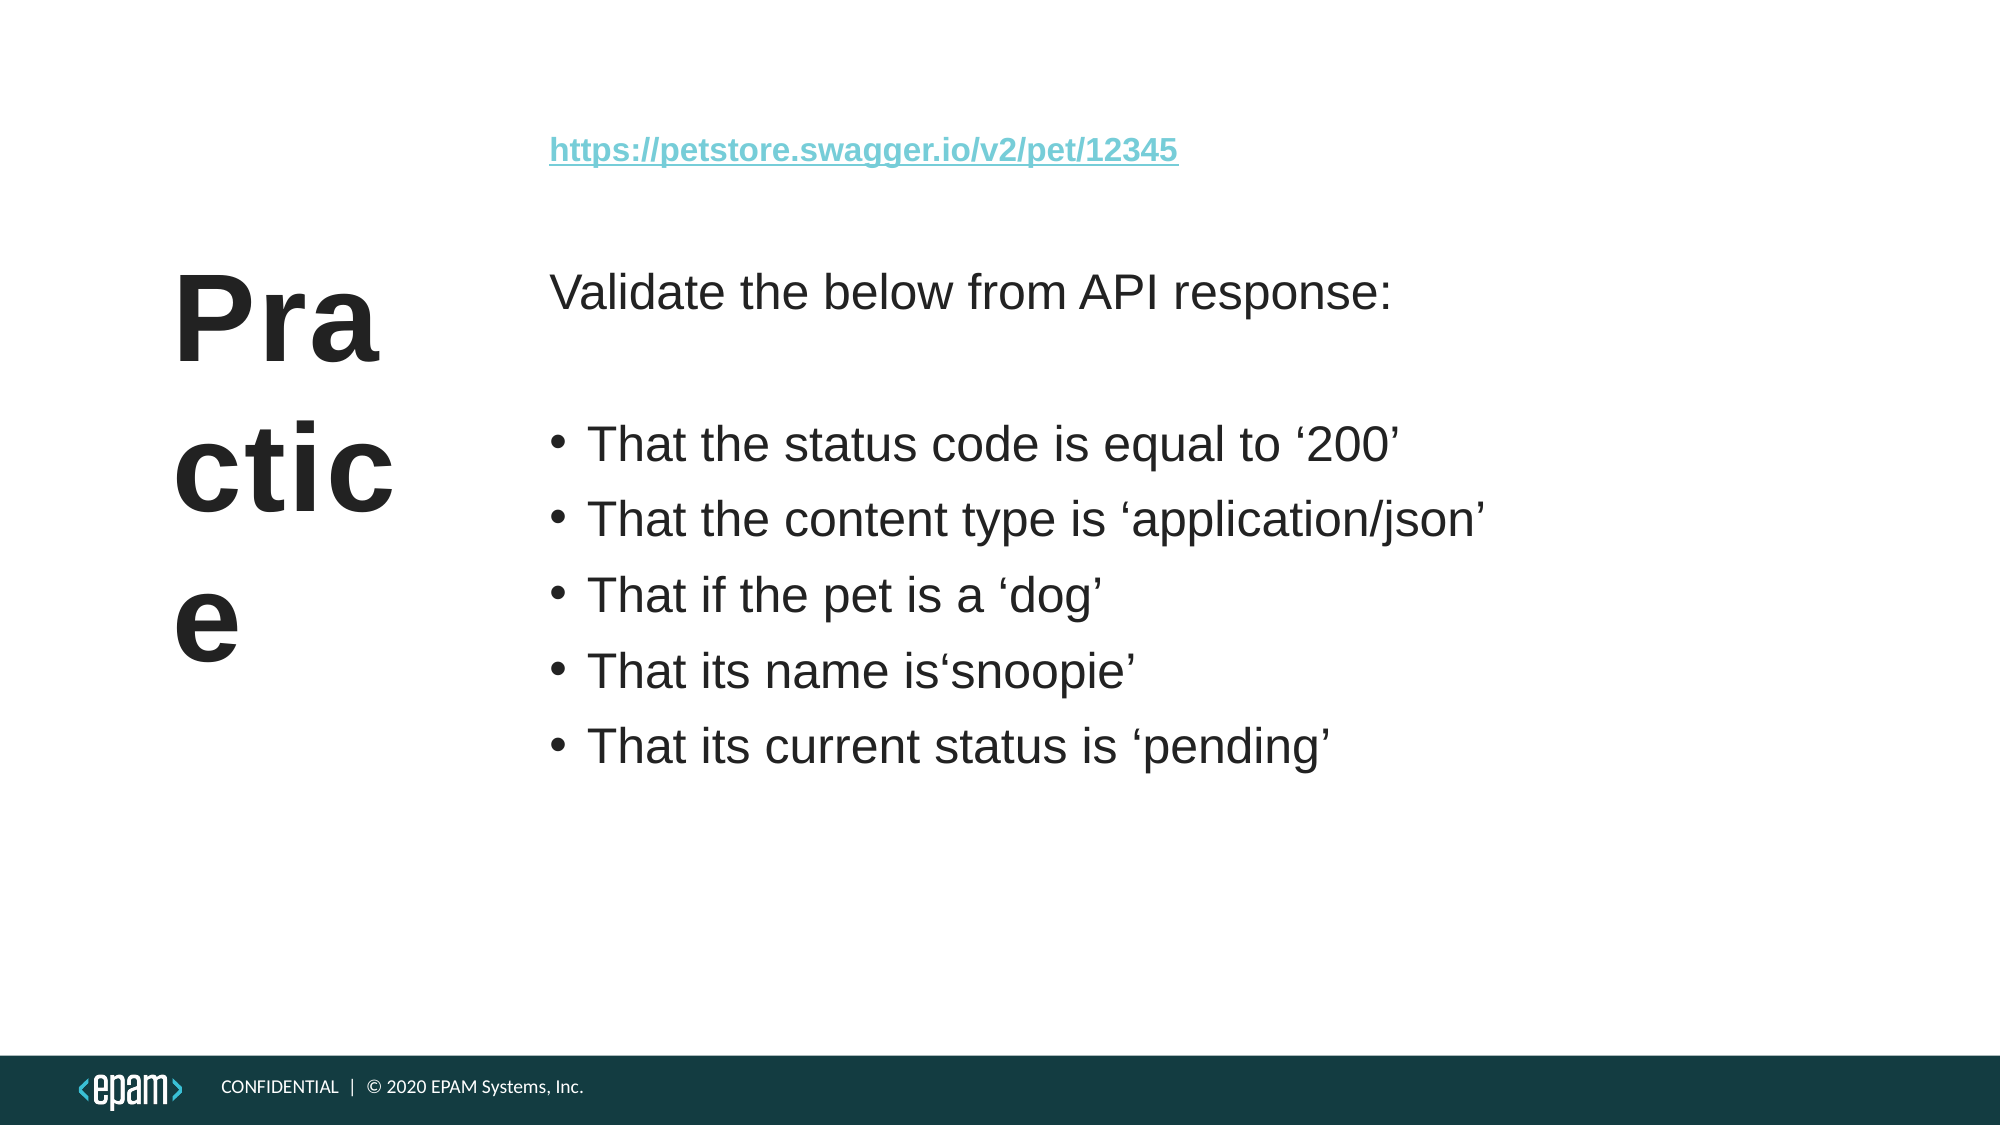

# Practice
https://petstore.swagger.io/v2/pet/12345

Validate the below from API response:

That the status code is equal to ‘200’
That the content type is ‘application/json’
That if the pet is a ‘dog’
That its name is‘snoopie’
That its current status is ‘pending’